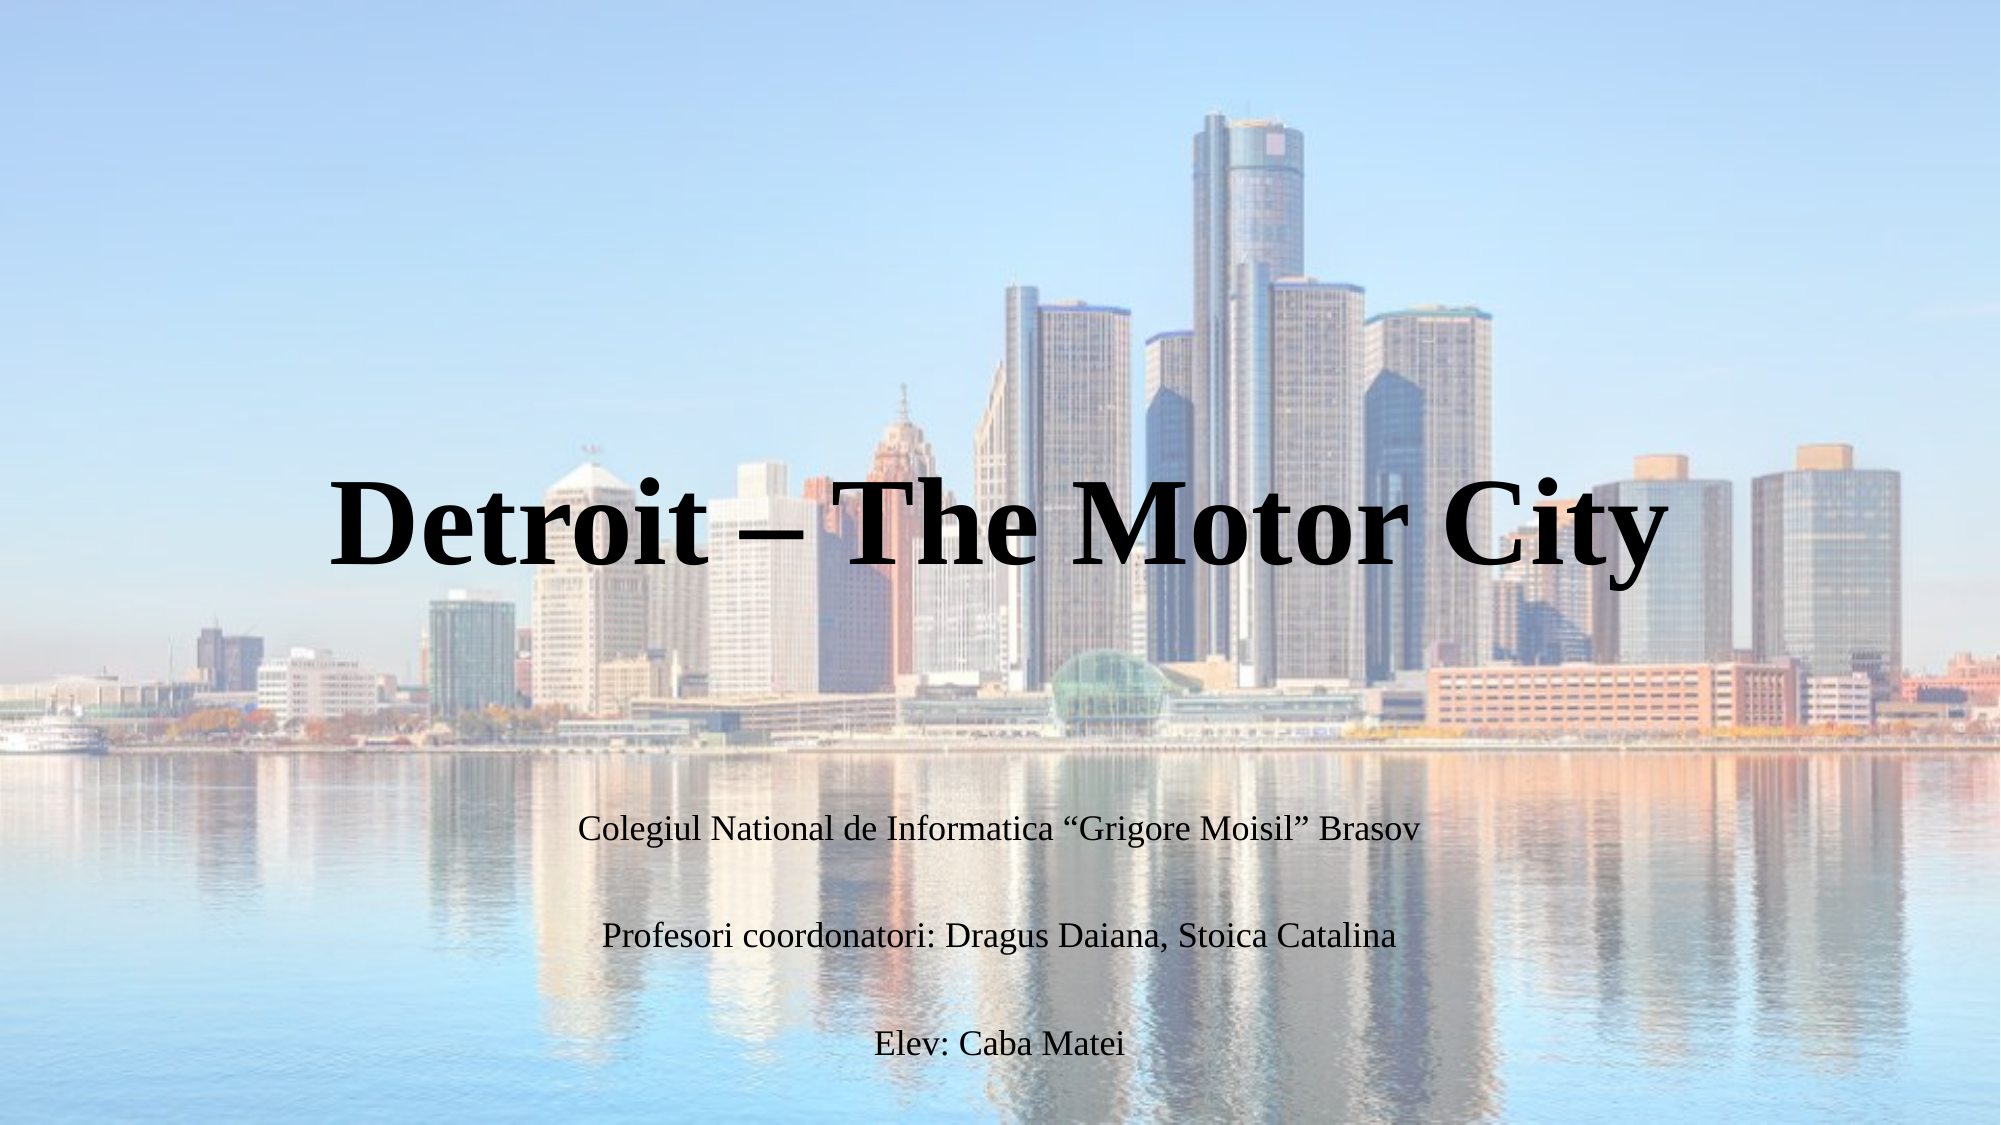

# Detroit – The Motor City
Colegiul National de Informatica “Grigore Moisil” Brasov

Profesori coordonatori: Dragus Daiana, Stoica Catalina

Elev: Caba Matei